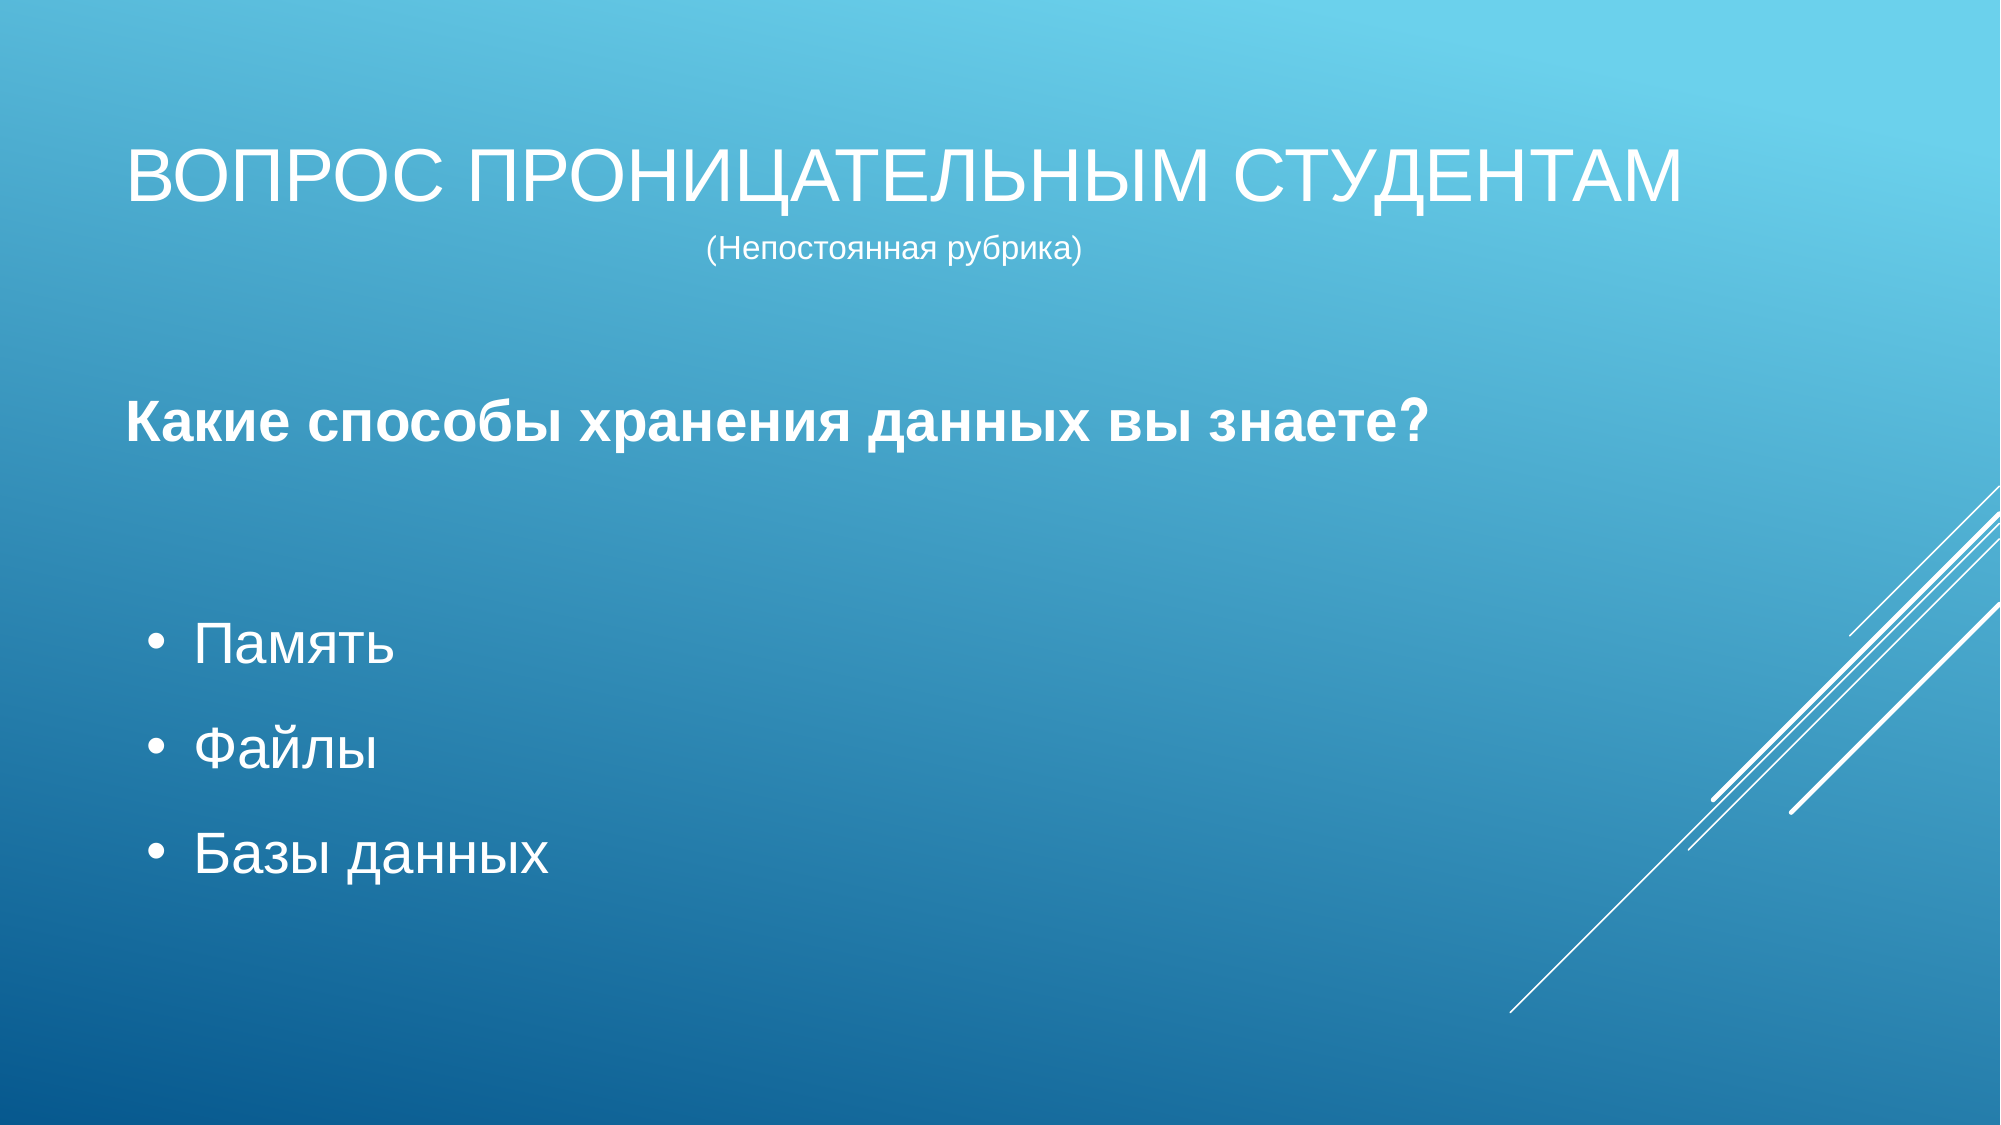

# Вопрос проницательным студентам
(Непостоянная рубрика)
Какие способы хранения данных вы знаете?
Память
Файлы
Базы данных